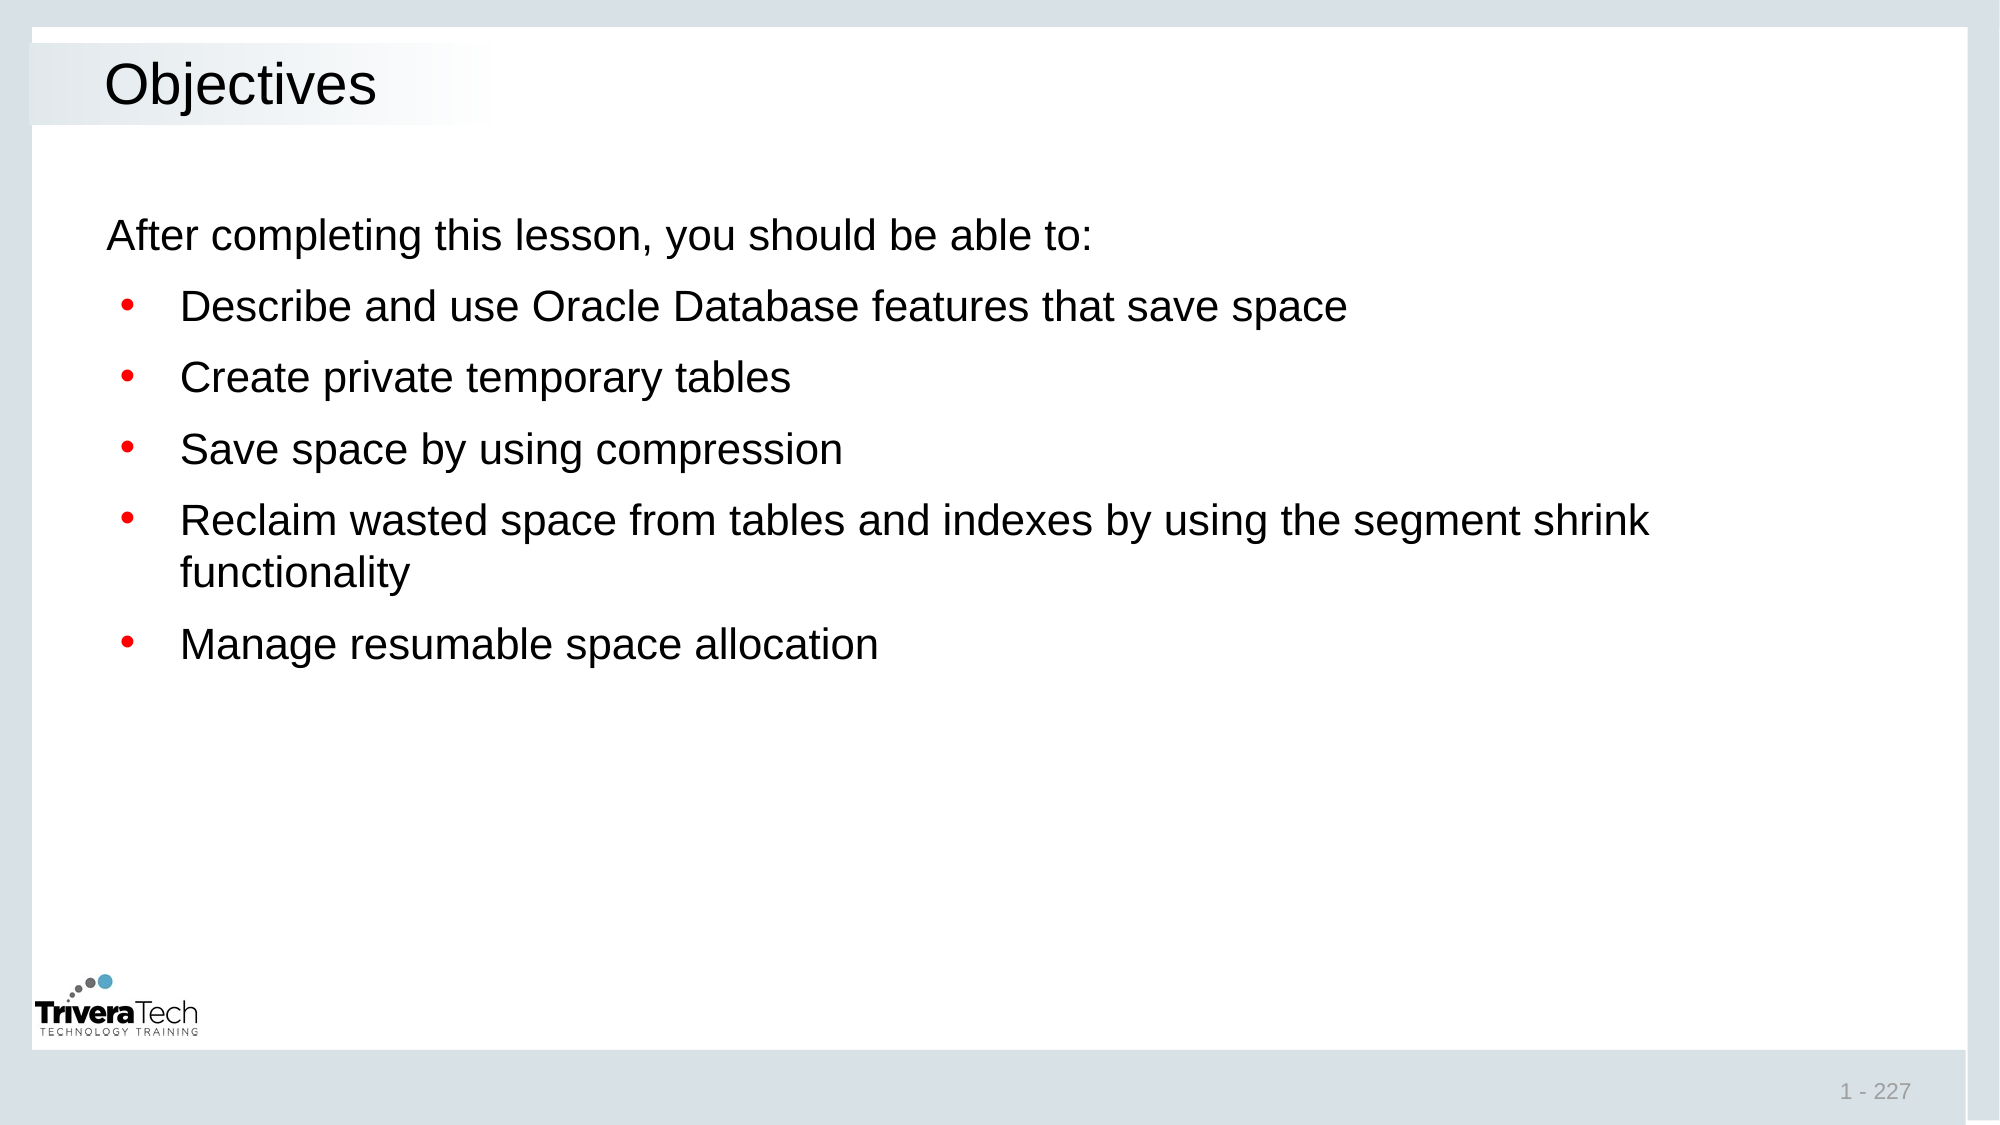

# Objectives
After completing this lesson, you should be able to:
Describe and use Oracle Database features that save space
Create private temporary tables
Save space by using compression
Reclaim wasted space from tables and indexes by using the segment shrink functionality
Manage resumable space allocation